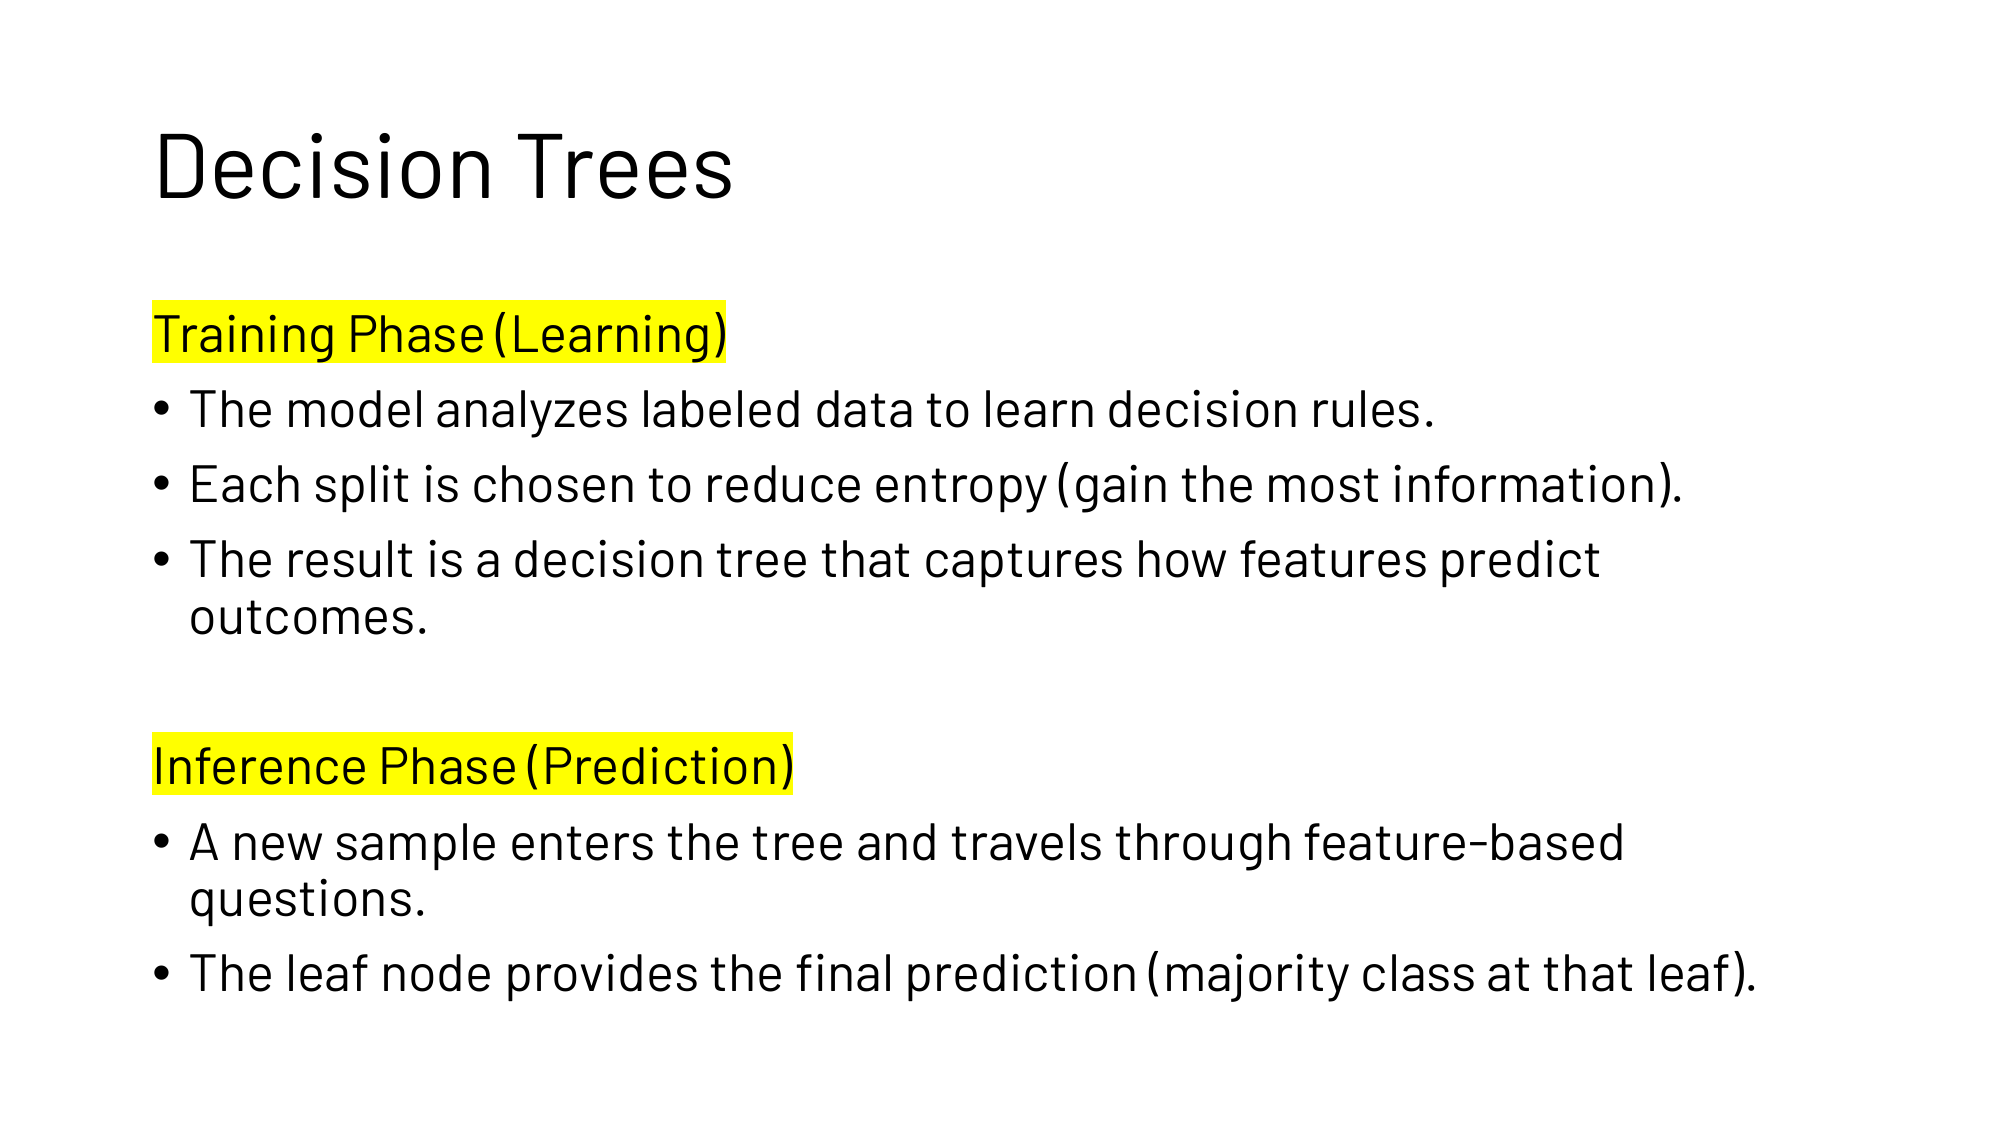

# Decision Trees
Training Phase (Learning)
The model analyzes labeled data to learn decision rules.
Each split is chosen to reduce entropy (gain the most information).
The result is a decision tree that captures how features predict outcomes.

Inference Phase (Prediction)
A new sample enters the tree and travels through feature-based questions.
The leaf node provides the final prediction (majority class at that leaf).